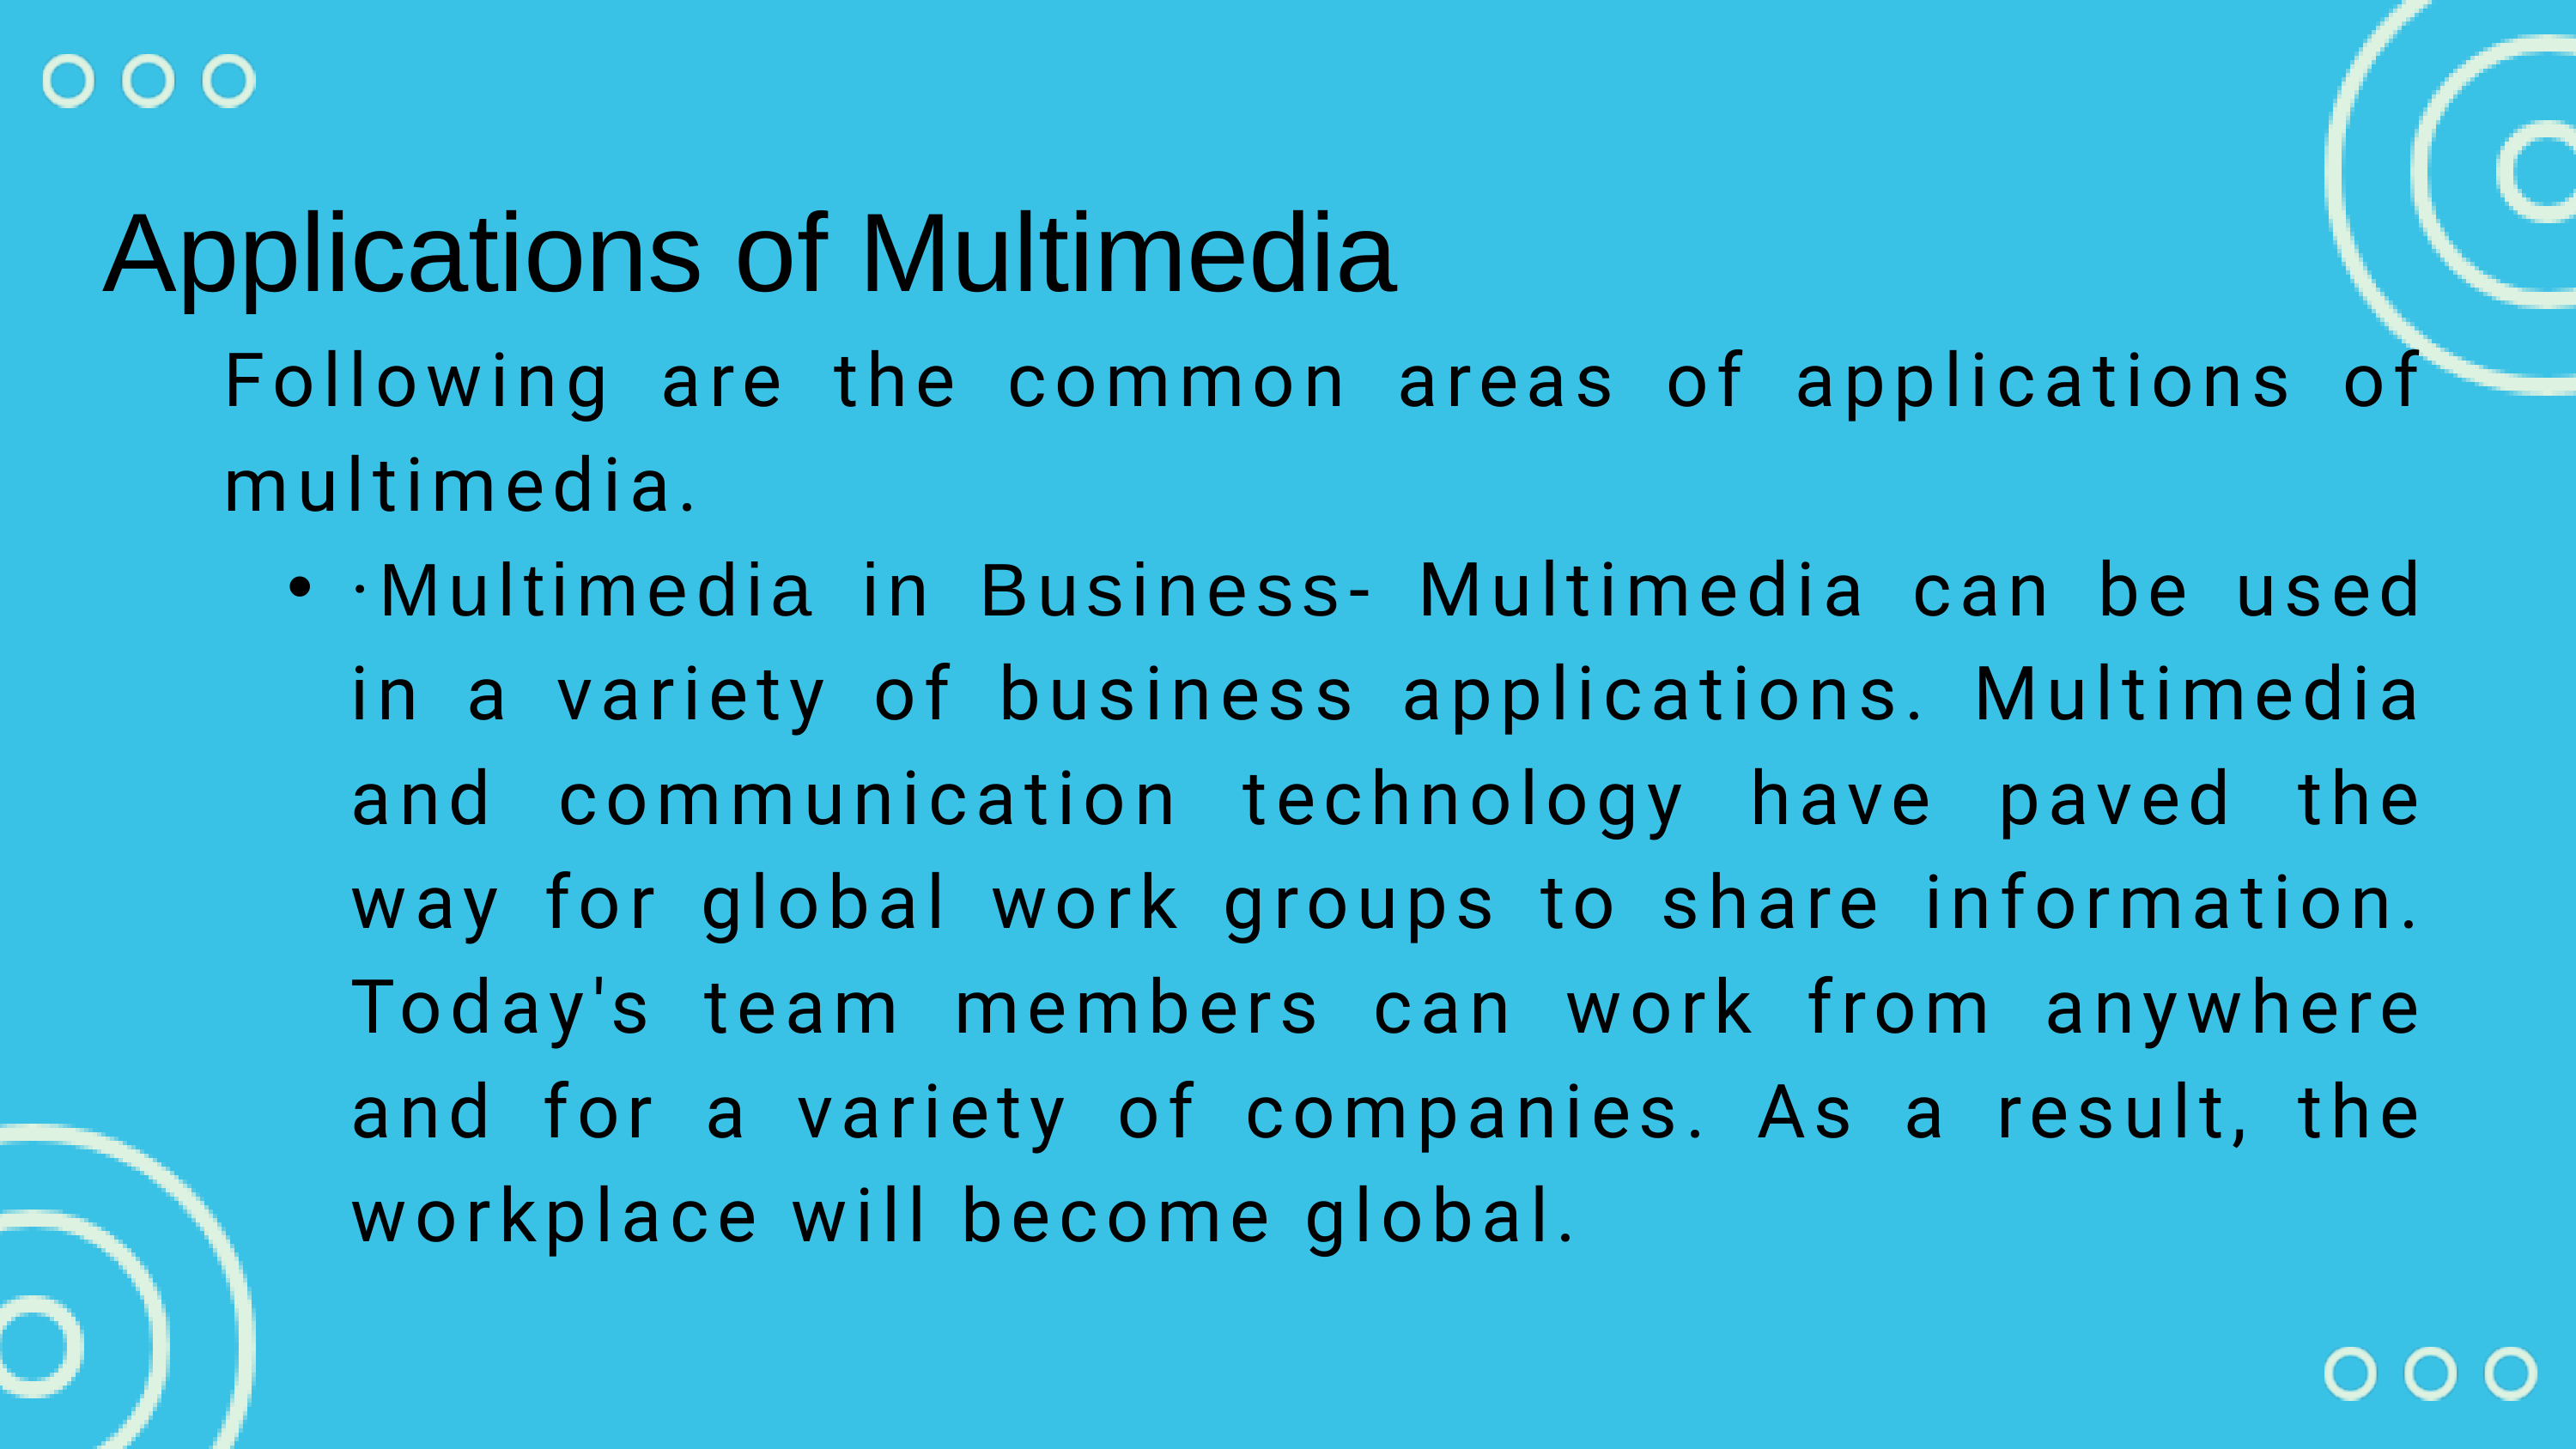

Applications of Multimedia
Following are the common areas of applications of multimedia.
·Multimedia in Business- Multimedia can be used in a variety of business applications. Multimedia and communication technology have paved the way for global work groups to share information. Today's team members can work from anywhere and for a variety of companies. As a result, the workplace will become global.